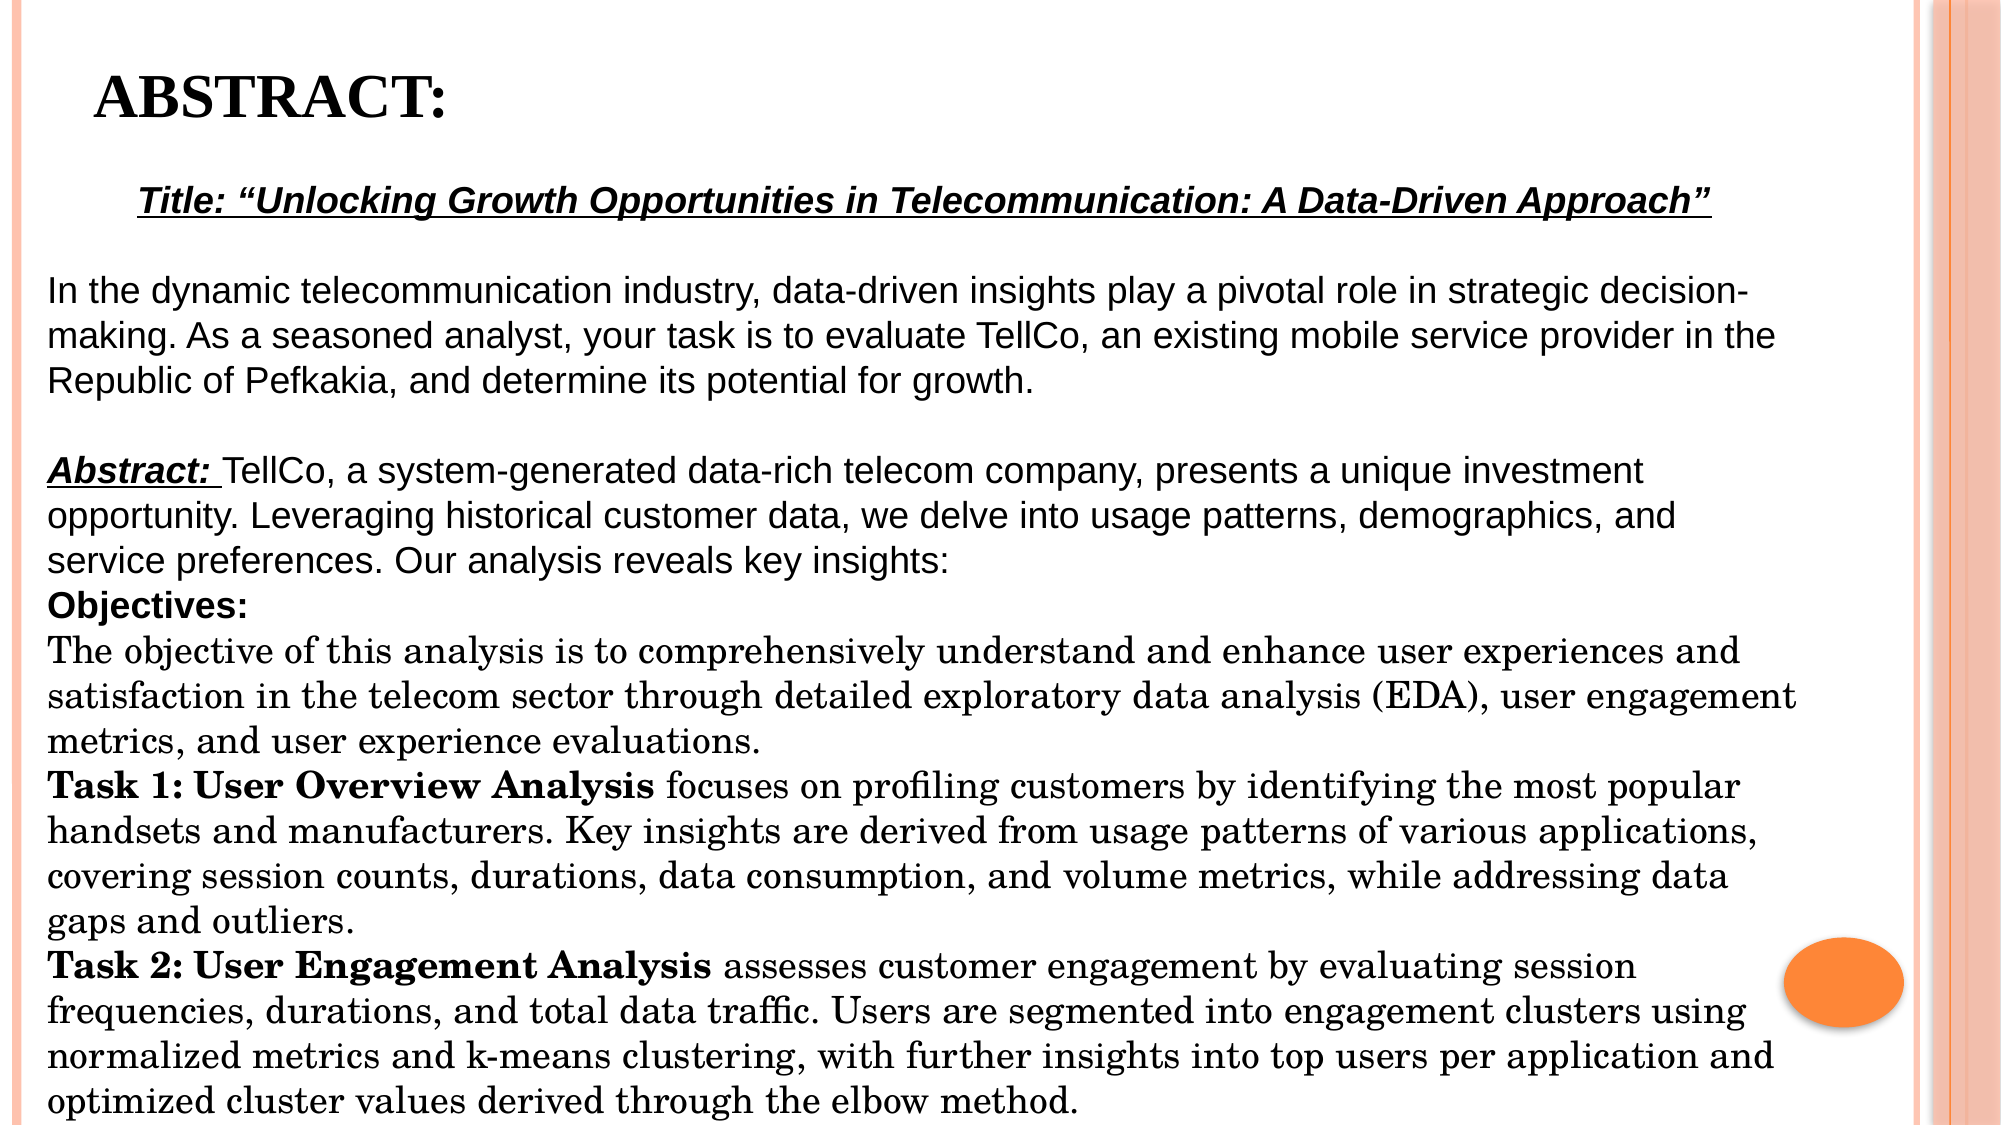

# Abstract:
Title: “Unlocking Growth Opportunities in Telecommunication: A Data-Driven Approach”

In the dynamic telecommunication industry, data-driven insights play a pivotal role in strategic decision-making. As a seasoned analyst, your task is to evaluate TellCo, an existing mobile service provider in the Republic of Pefkakia, and determine its potential for growth.

Abstract: TellCo, a system-generated data-rich telecom company, presents a unique investment opportunity. Leveraging historical customer data, we delve into usage patterns, demographics, and service preferences. Our analysis reveals key insights:
Objectives:
The objective of this analysis is to comprehensively understand and enhance user experiences and satisfaction in the telecom sector through detailed exploratory data analysis (EDA), user engagement metrics, and user experience evaluations.
Task 1: User Overview Analysis focuses on profiling customers by identifying the most popular handsets and manufacturers. Key insights are derived from usage patterns of various applications, covering session counts, durations, data consumption, and volume metrics, while addressing data gaps and outliers.
Task 2: User Engagement Analysis assesses customer engagement by evaluating session frequencies, durations, and total data traffic. Users are segmented into engagement clusters using normalized metrics and k-means clustering, with further insights into top users per application and optimized cluster values derived through the elbow method.